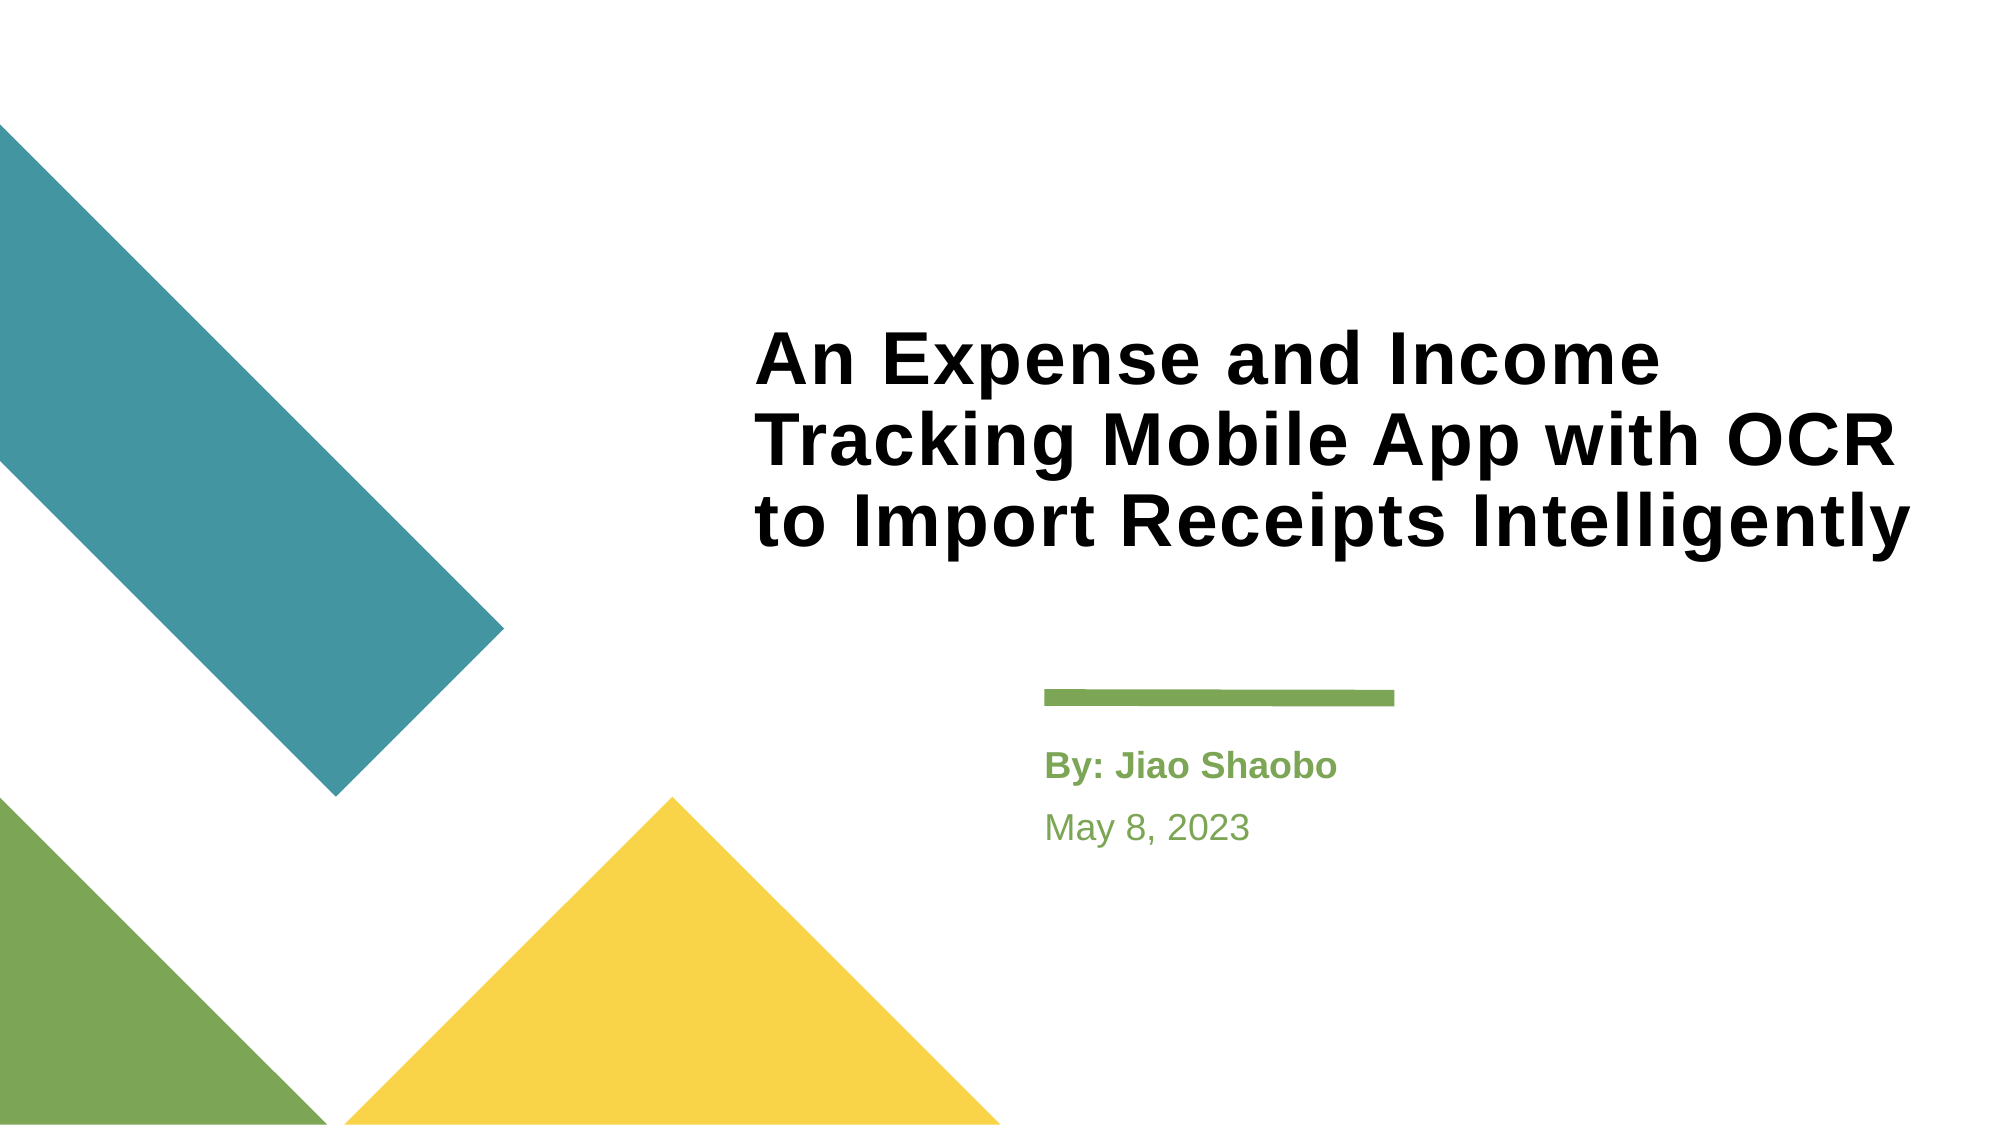

# An Expense and Income Tracking Mobile App with OCR to Import Receipts Intelligently
By: Jiao Shaobo
May 8, 2023